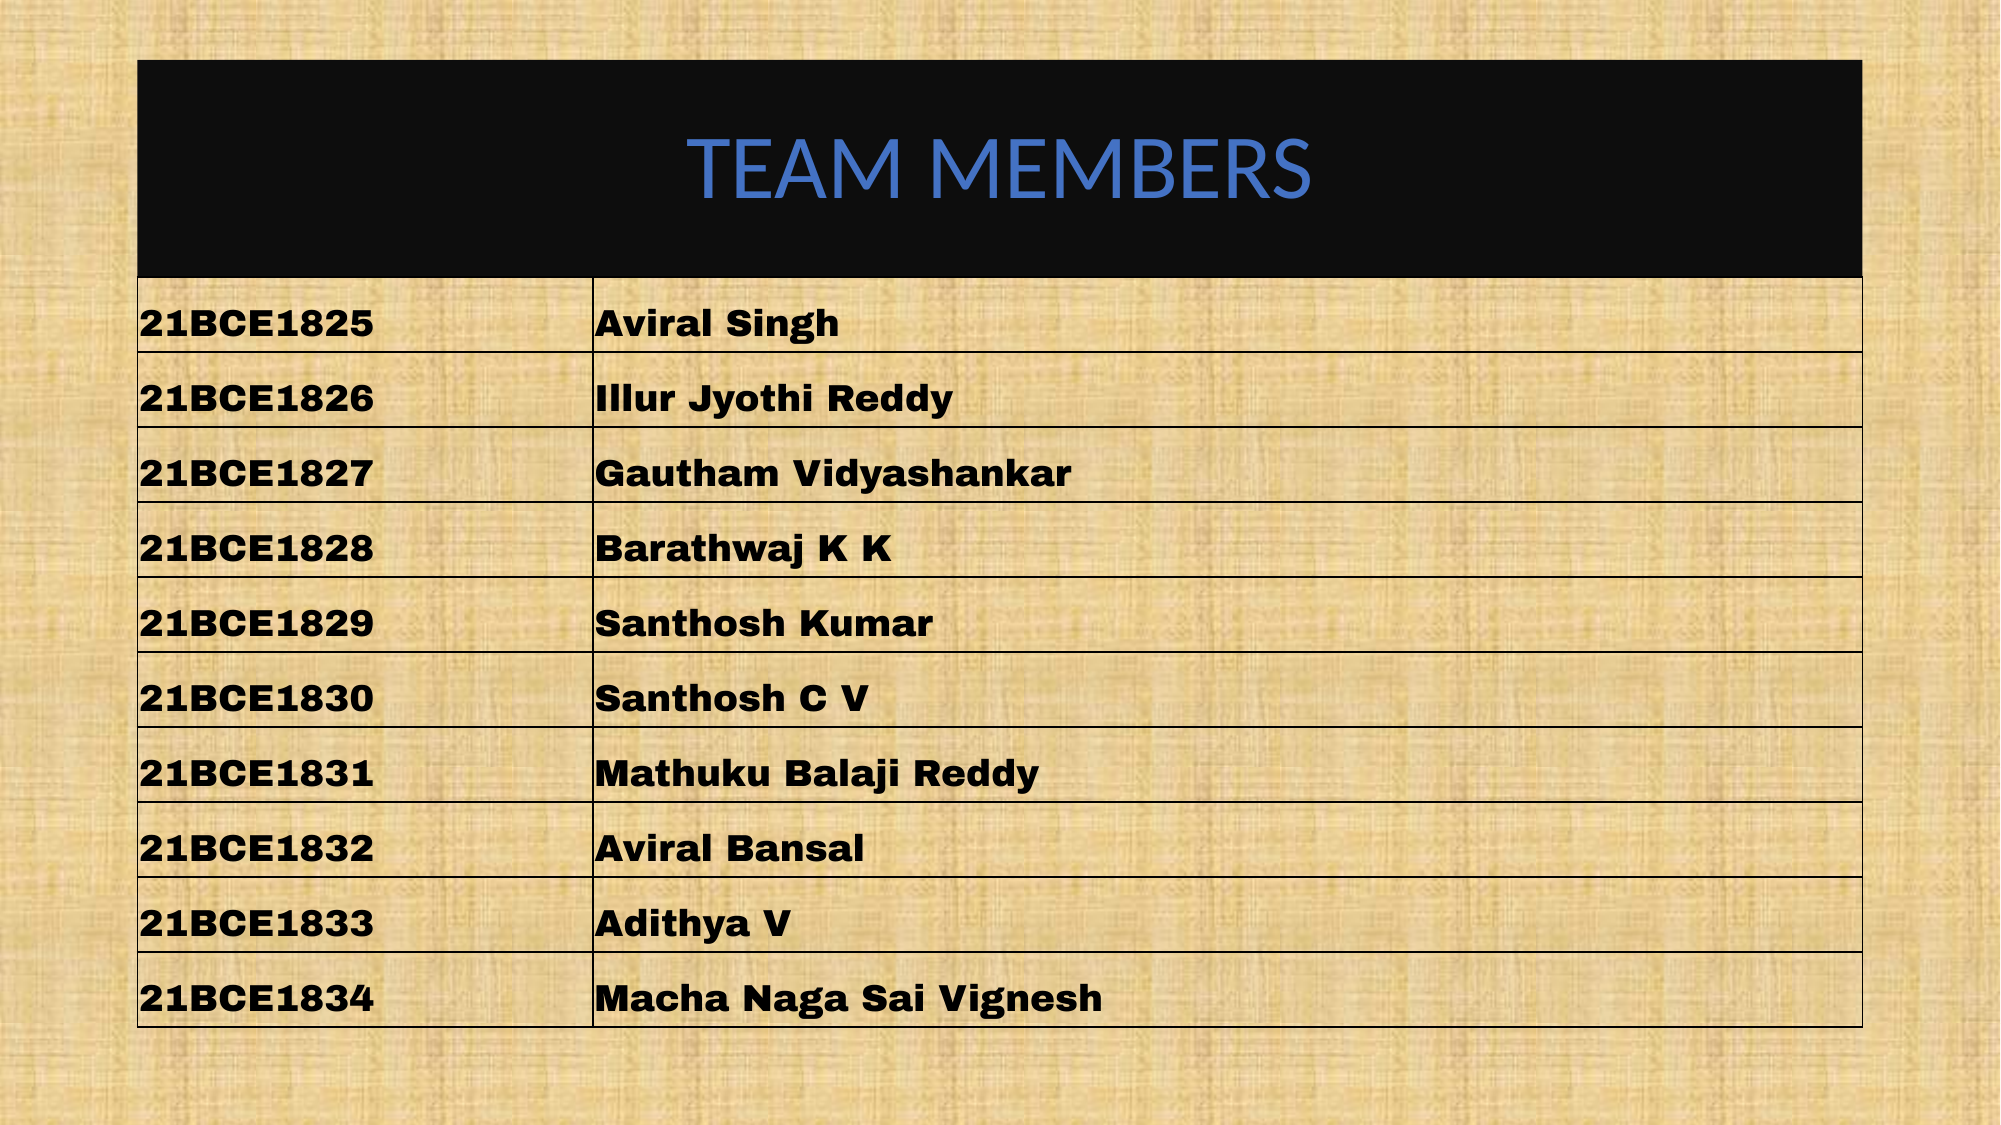

# TEAM MEMBERS
| 21BCE1825 | Aviral Singh |
| --- | --- |
| 21BCE1826 | Illur Jyothi Reddy |
| 21BCE1827 | Gautham Vidyashankar |
| 21BCE1828 | Barathwaj K K |
| 21BCE1829 | Santhosh Kumar |
| 21BCE1830 | Santhosh C V |
| 21BCE1831 | Mathuku Balaji Reddy |
| 21BCE1832 | Aviral Bansal |
| 21BCE1833 | Adithya V |
| 21BCE1834 | Macha Naga Sai Vignesh |